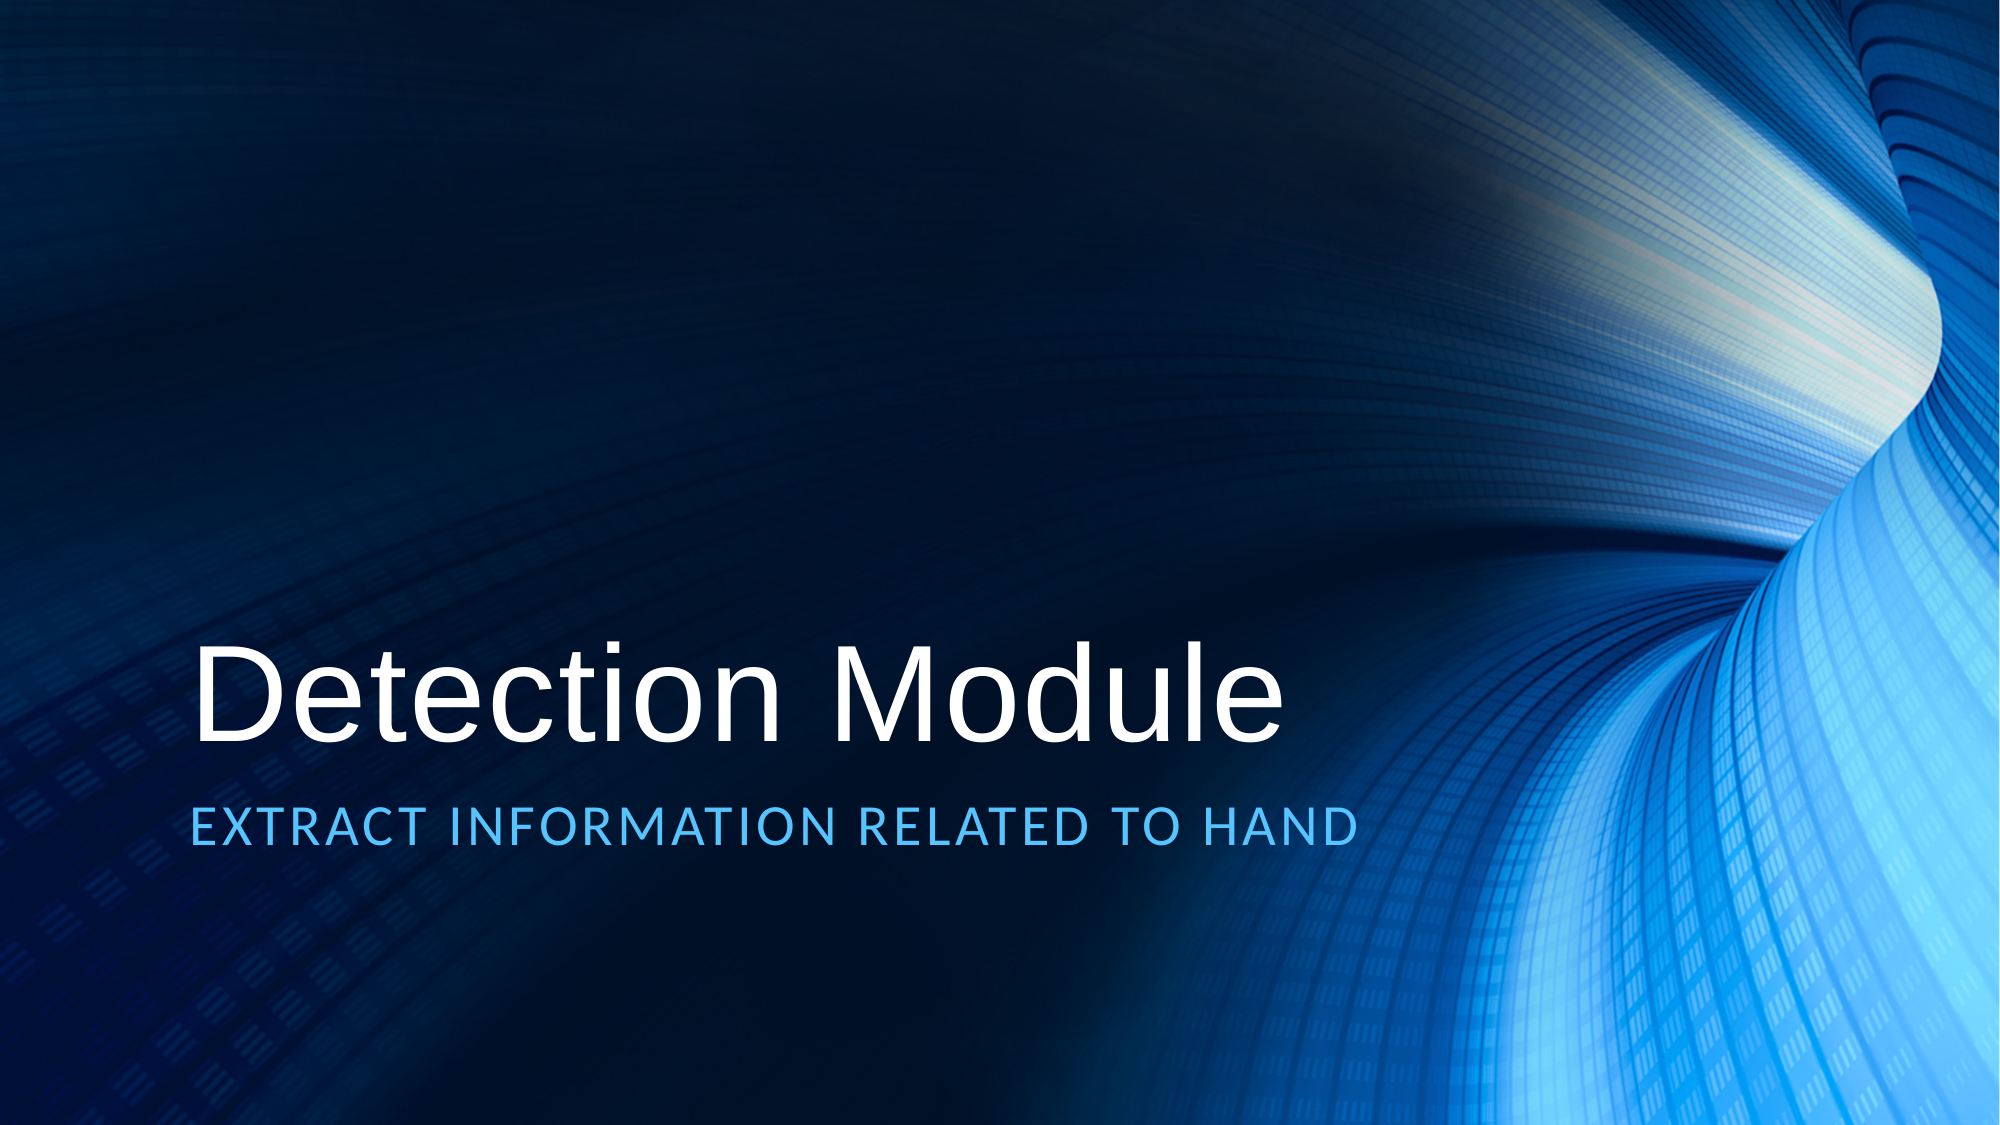

# Detection Module
extract information related to hand